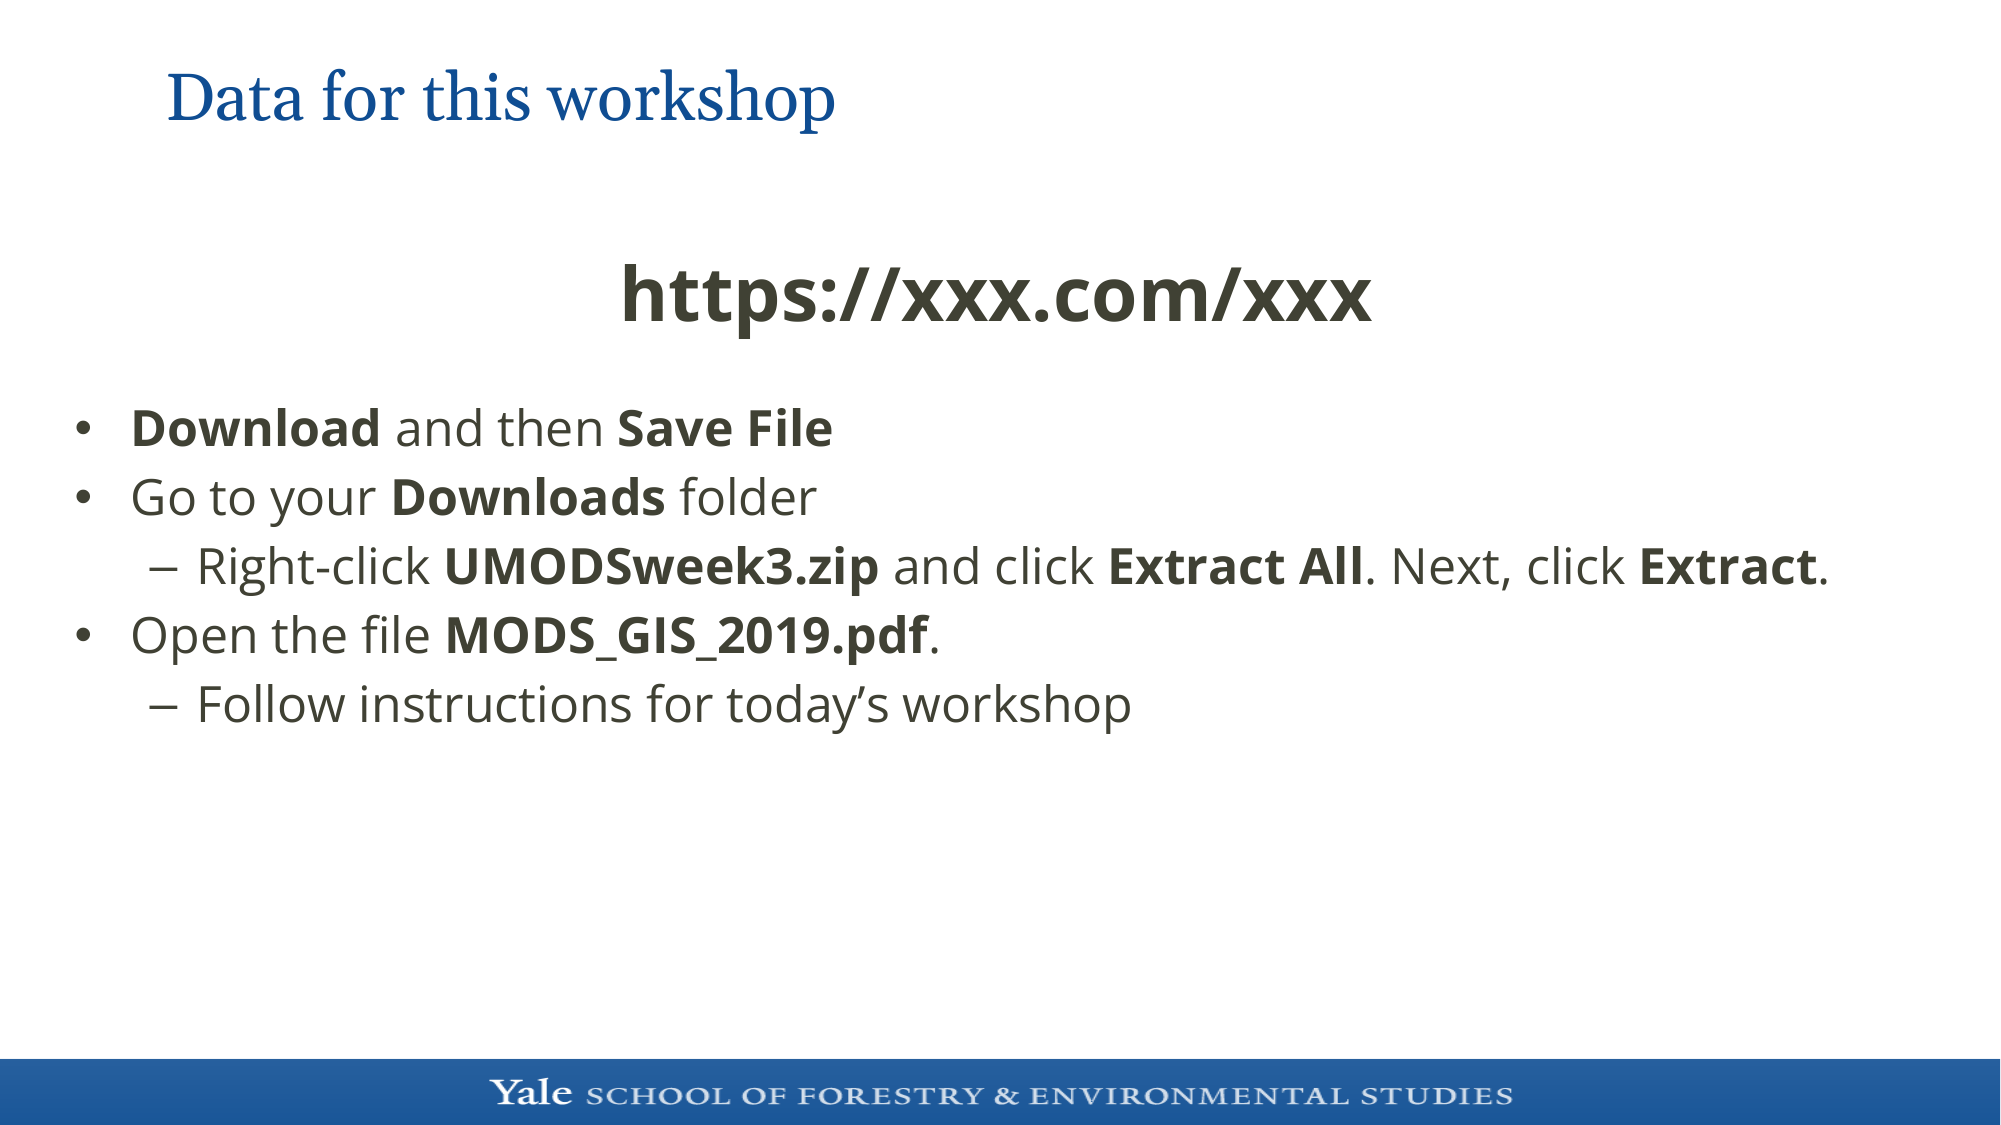

Data for this workshop
https://xxx.com/xxx

Download and then Save File
Go to your Downloads folder
Right-click UMODSweek3.zip and click Extract All. Next, click Extract.
Open the file MODS_GIS_2019.pdf.
Follow instructions for today’s workshop